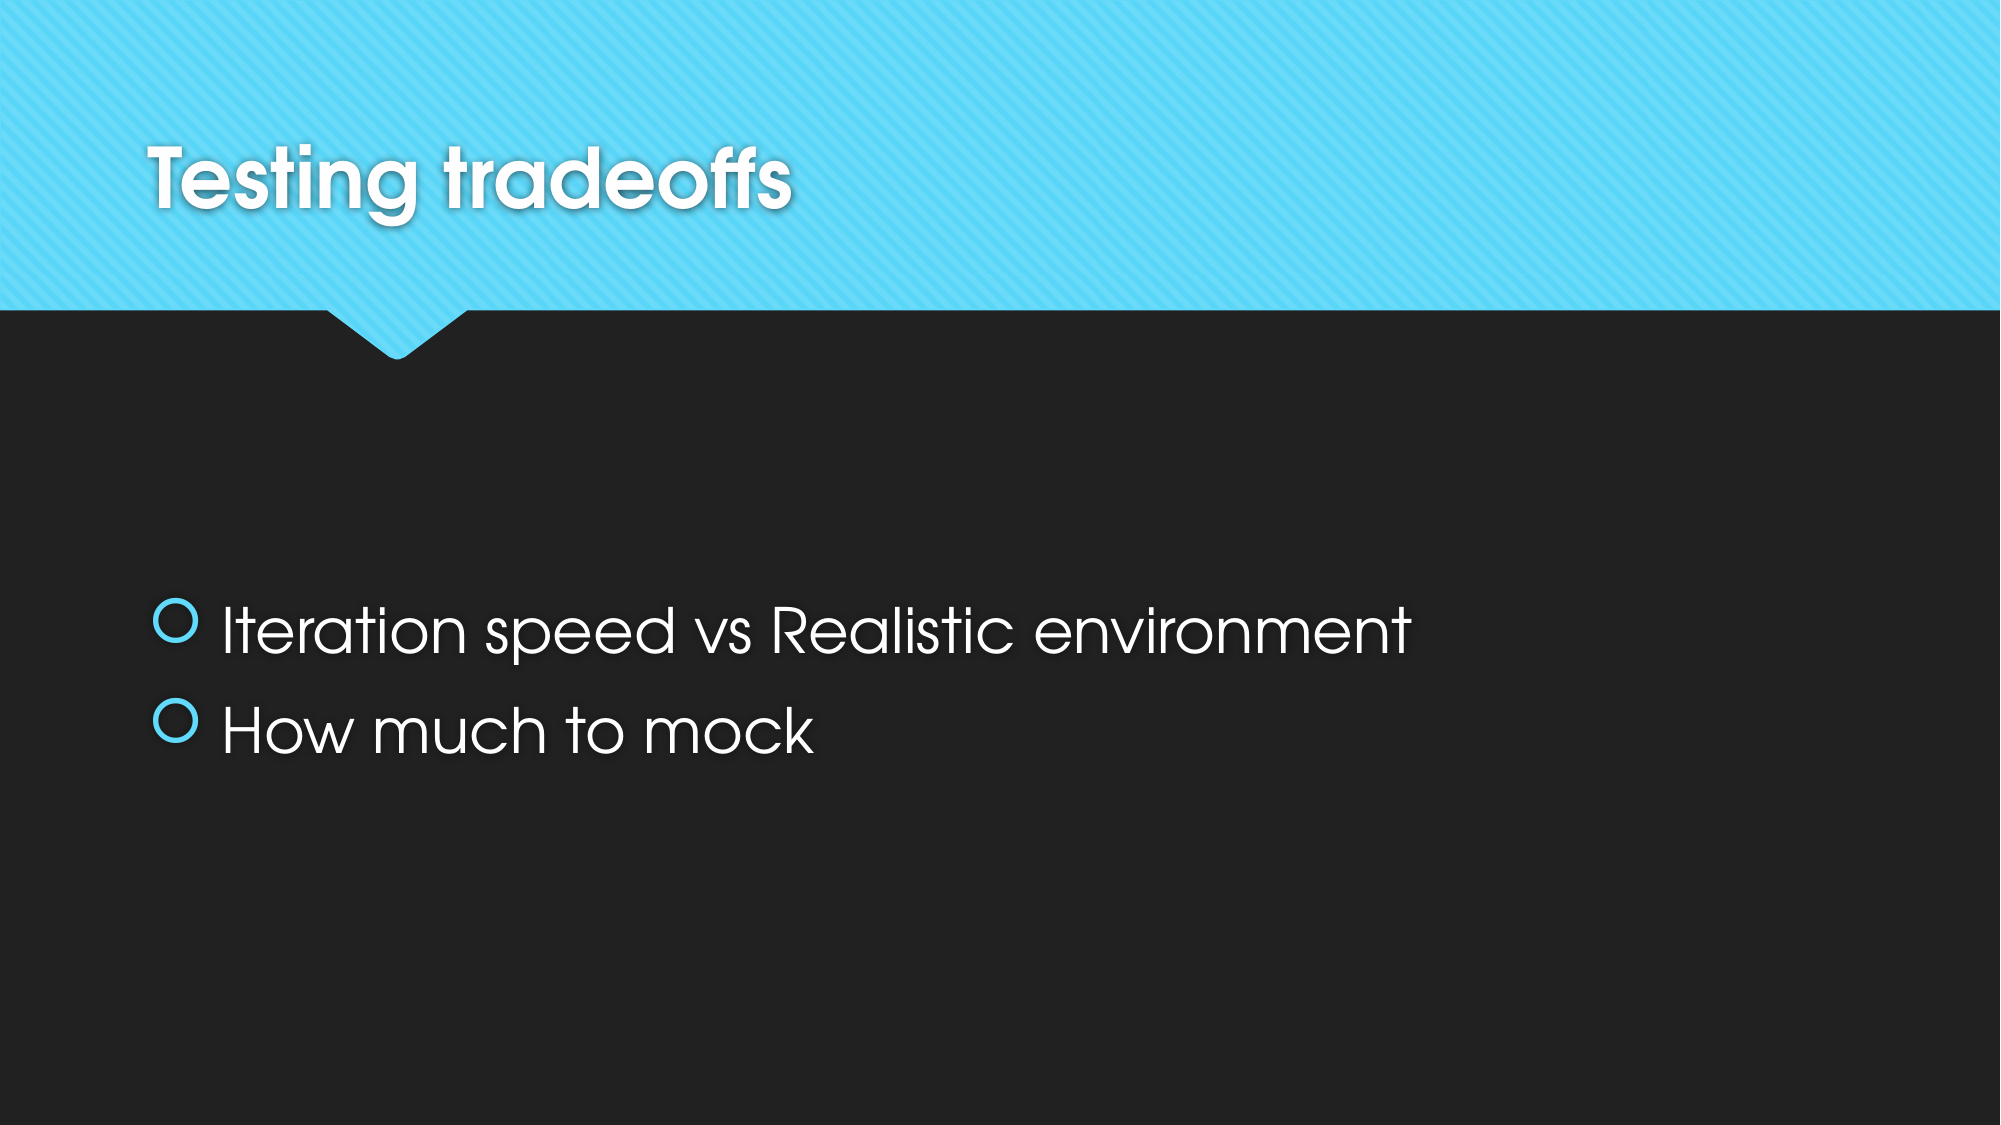

# Testing tradeoffs
 Iteration speed vs Realistic environment
 How much to mock